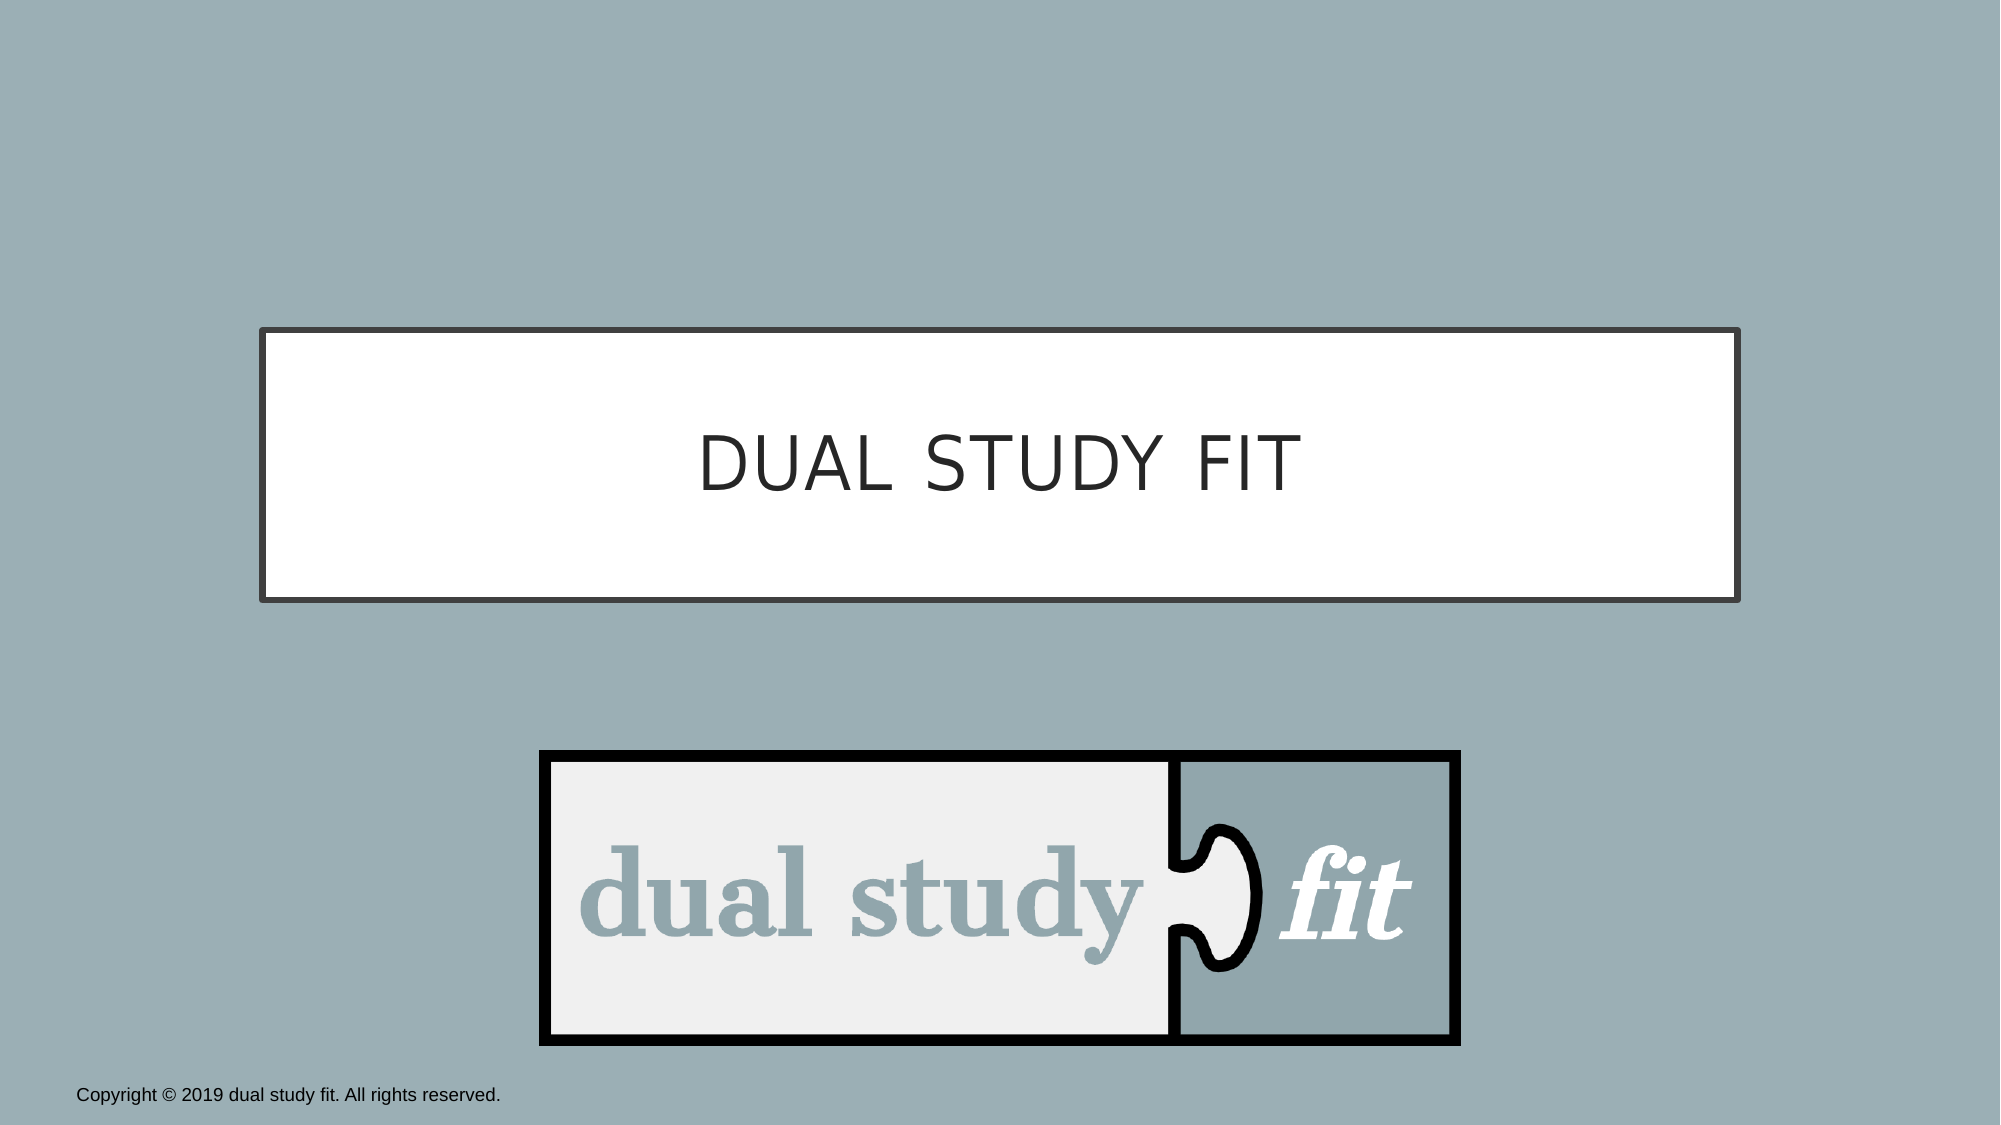

# dual study fit
Copyright © 2019 dual study fit. All rights reserved.